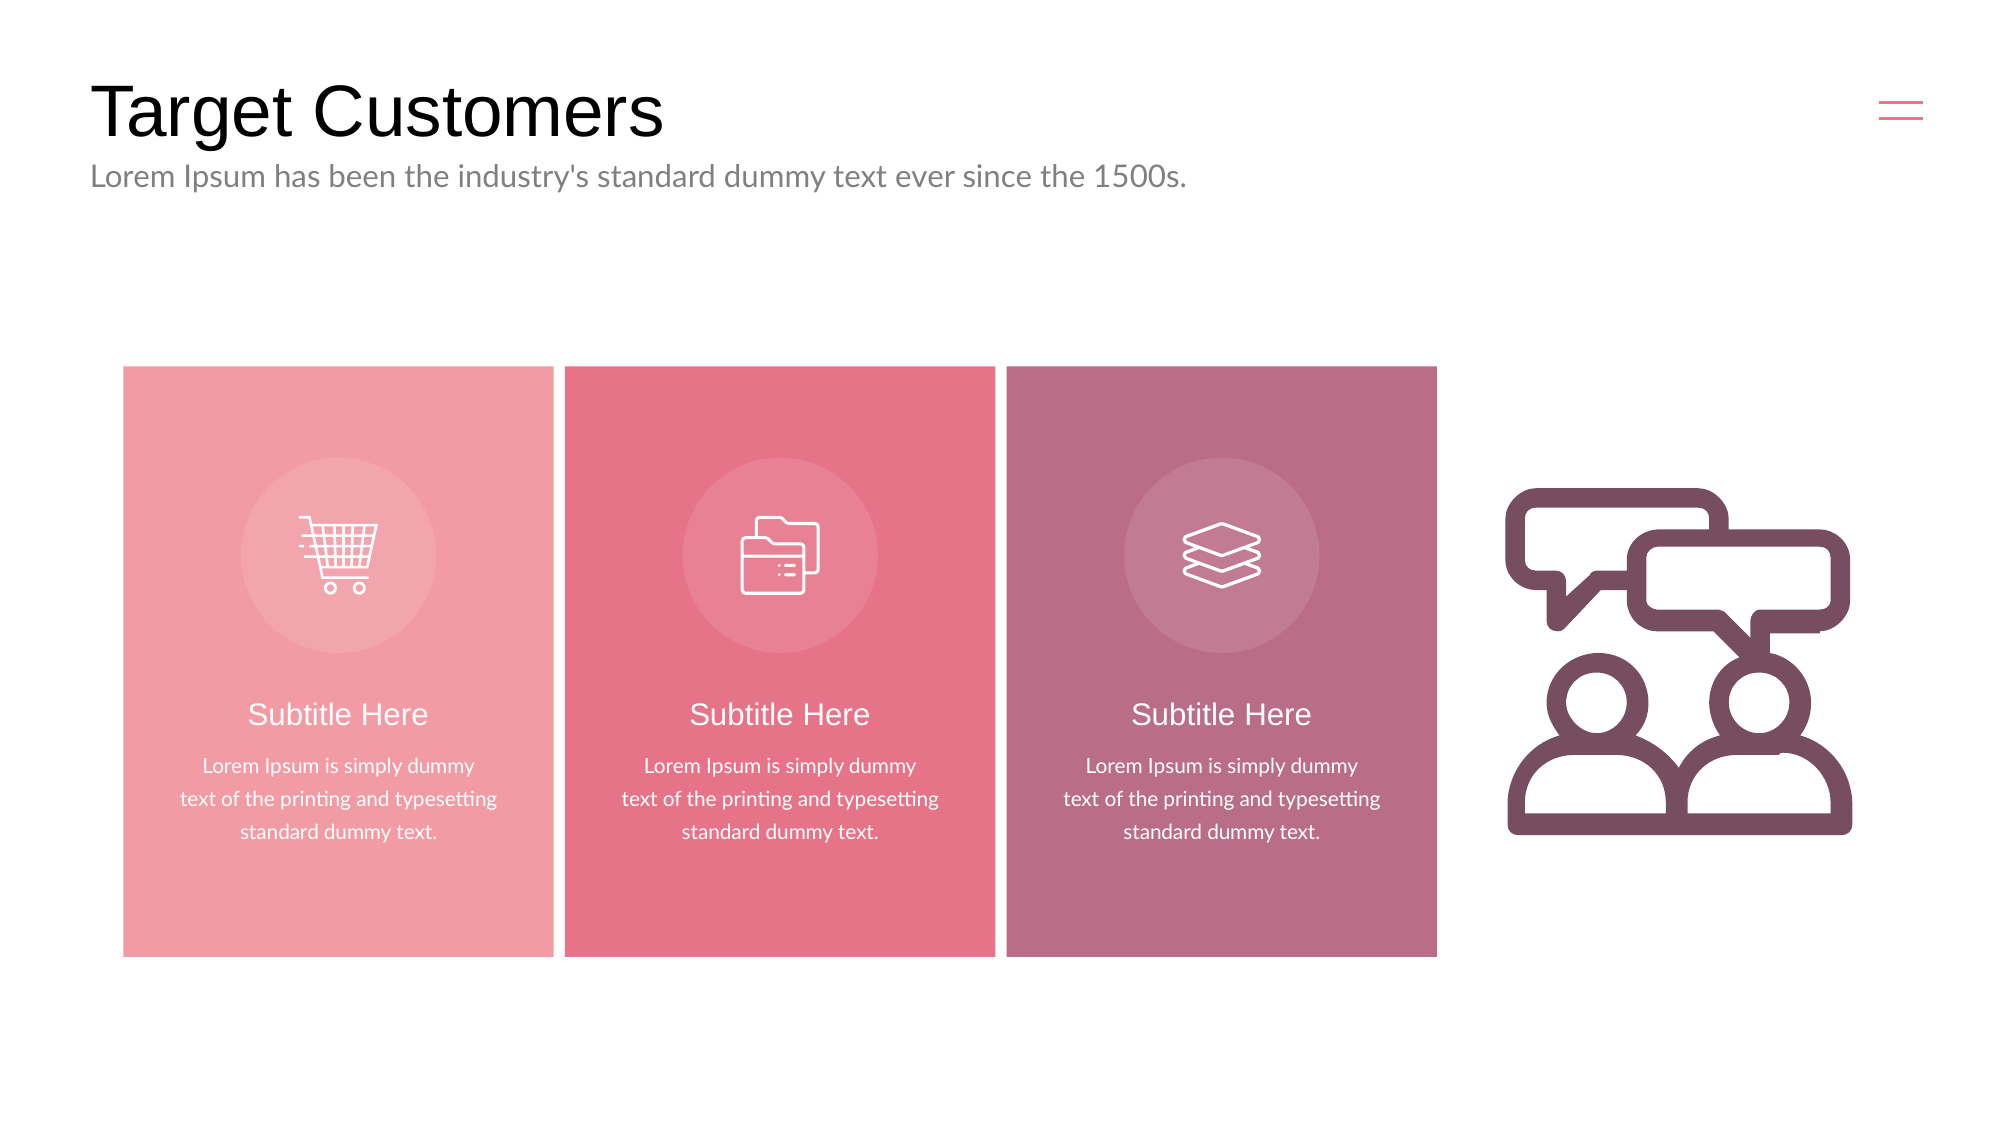

# Target Customers
Lorem Ipsum has been the industry's standard dummy text ever since the 1500s.

Subtitle Here
Subtitle Here
Subtitle Here
Lorem Ipsum is simply dummy
text of the printing and typesetting standard dummy text.
Lorem Ipsum is simply dummy
text of the printing and typesetting standard dummy text.
Lorem Ipsum is simply dummy
text of the printing and typesetting standard dummy text.